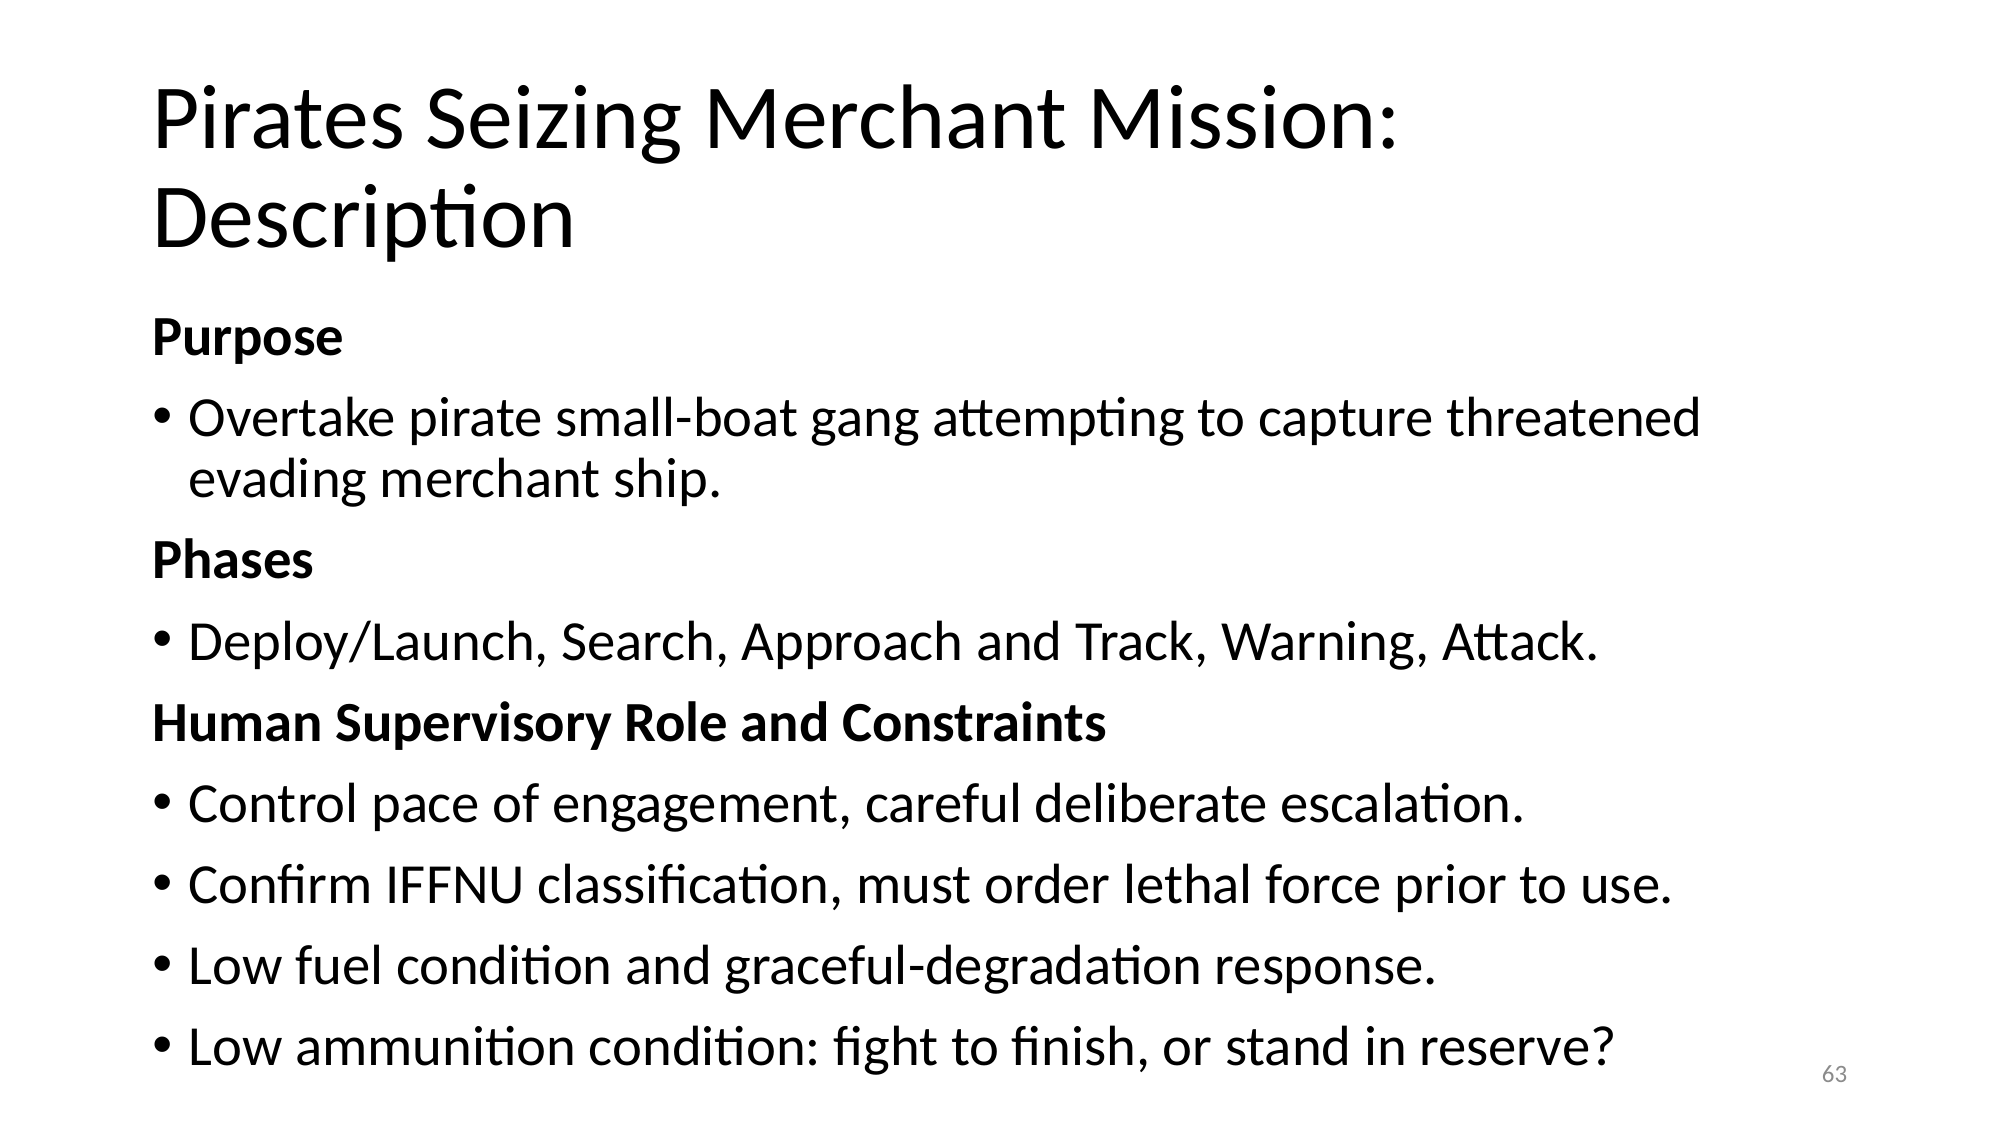

# Pirates Seizing Merchant Mission: Description
Purpose
Overtake pirate small-boat gang attempting to capture threatened evading merchant ship.
Phases
Deploy/Launch, Search, Approach and Track, Warning, Attack.
Human Supervisory Role and Constraints
Control pace of engagement, careful deliberate escalation.
Confirm IFFNU classification, must order lethal force prior to use.
Low fuel condition and graceful-degradation response.
Low ammunition condition: fight to finish, or stand in reserve?

63